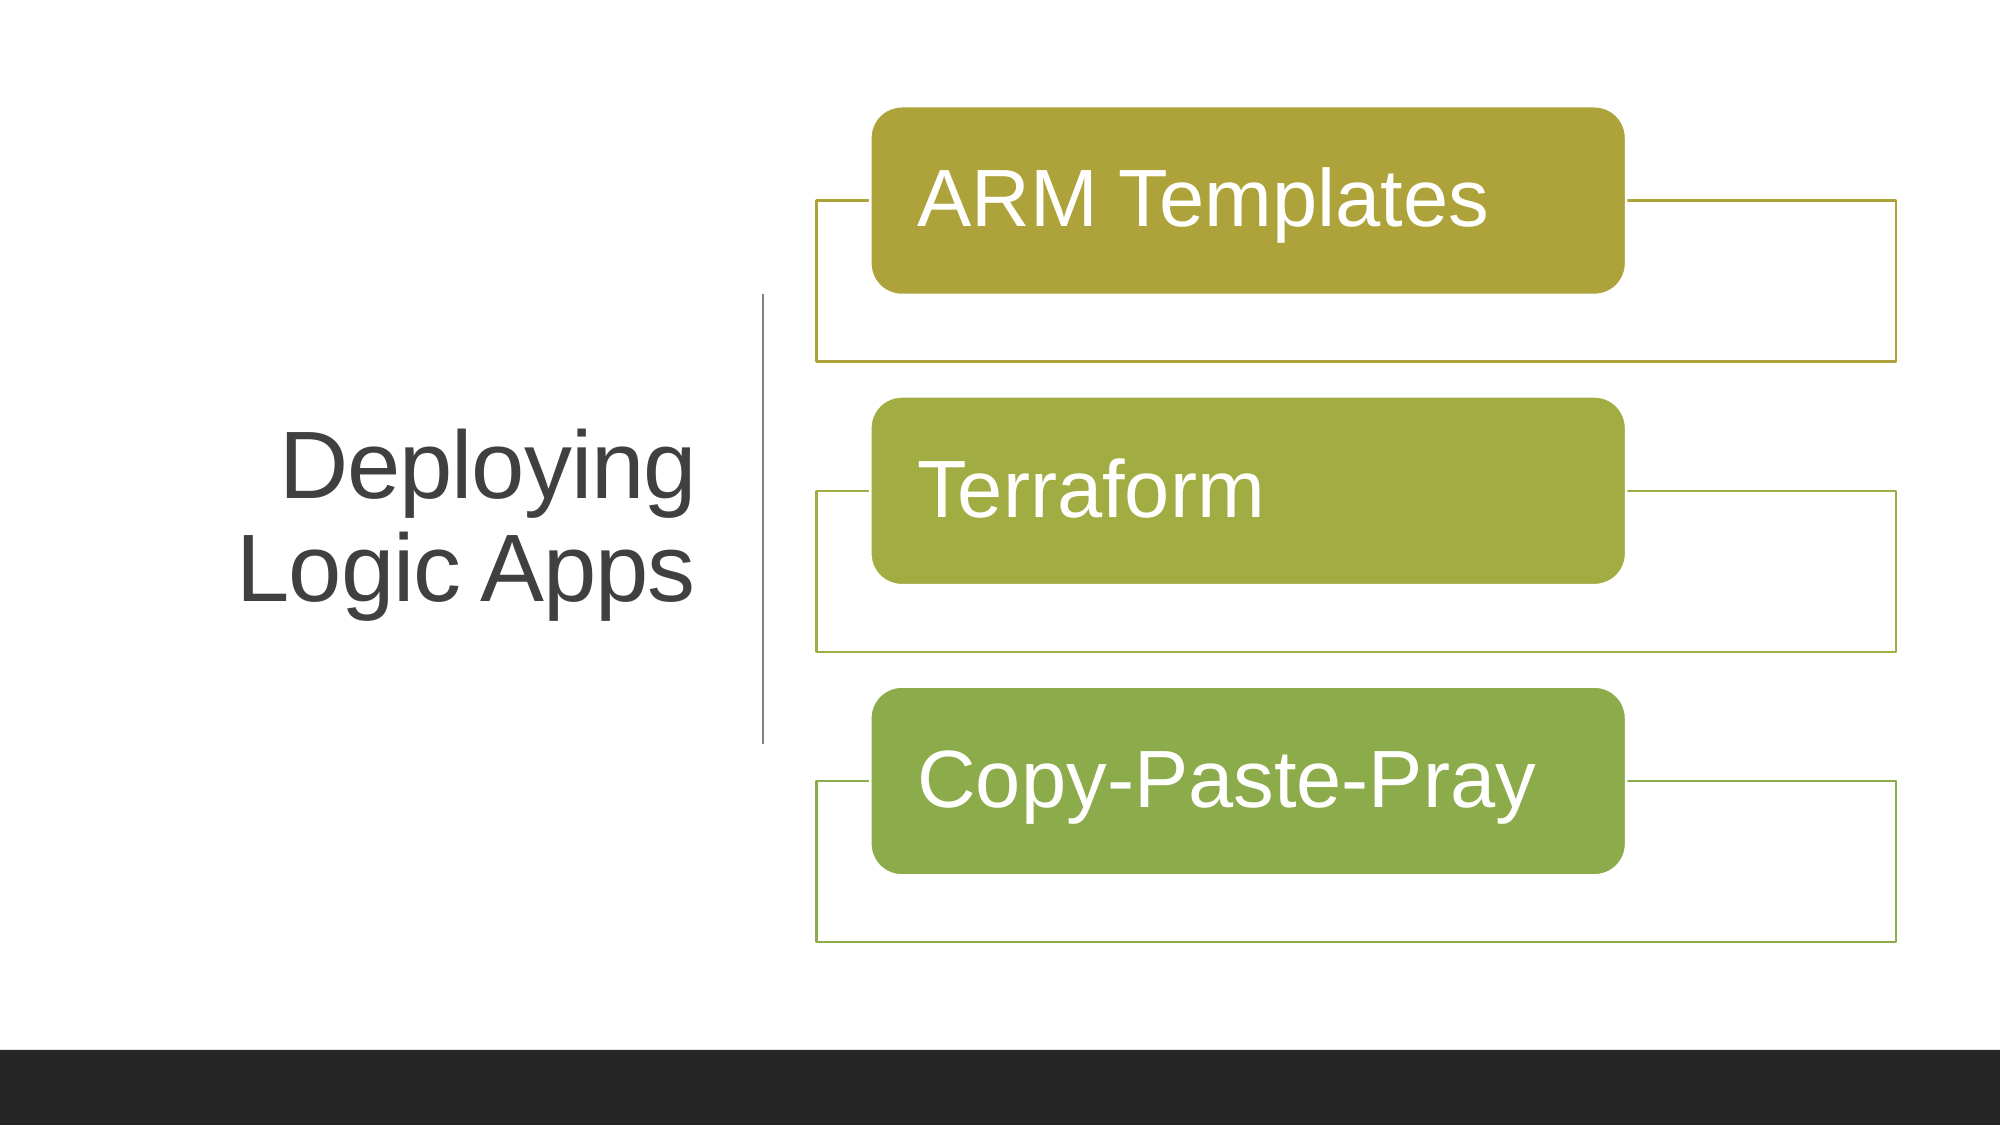

# Deploying Logic Apps
ARM Templates
Terraform
Copy-Paste-Pray